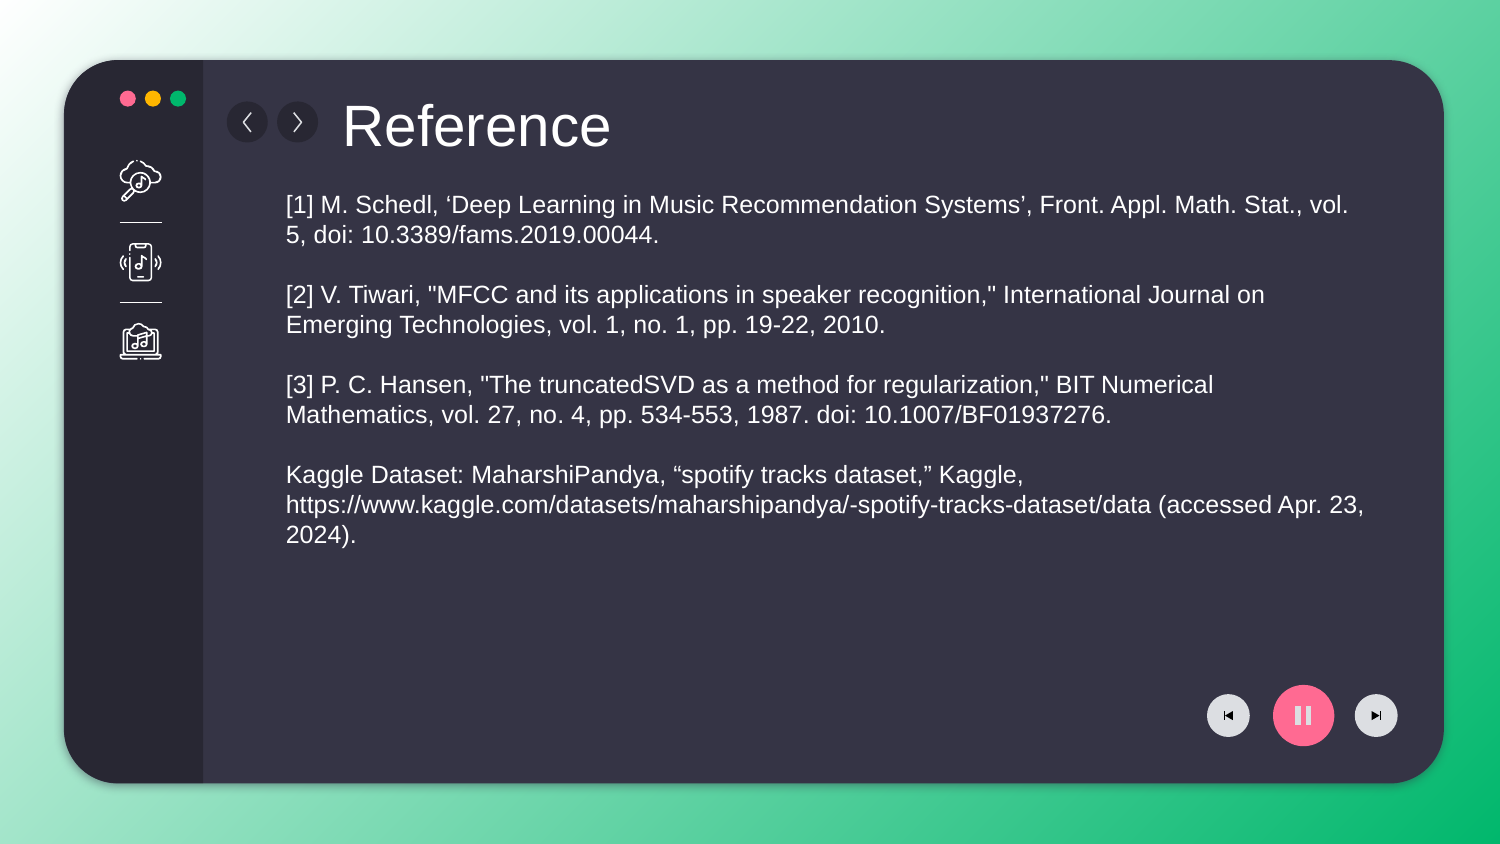

# Reference

[1] M. Schedl, ‘Deep Learning in Music Recommendation Systems’, Front. Appl. Math. Stat., vol. 5, doi: 10.3389/fams.2019.00044.

[2] V. Tiwari, "MFCC and its applications in speaker recognition," International Journal on Emerging Technologies, vol. 1, no. 1, pp. 19-22, 2010.

[3] P. C. Hansen, "The truncatedSVD as a method for regularization," BIT Numerical Mathematics, vol. 27, no. 4, pp. 534-553, 1987. doi: 10.1007/BF01937276.

Kaggle Dataset: MaharshiPandya, “spotify tracks dataset,” Kaggle, https://www.kaggle.com/datasets/maharshipandya/-spotify-tracks-dataset/data (accessed Apr. 23, 2024).